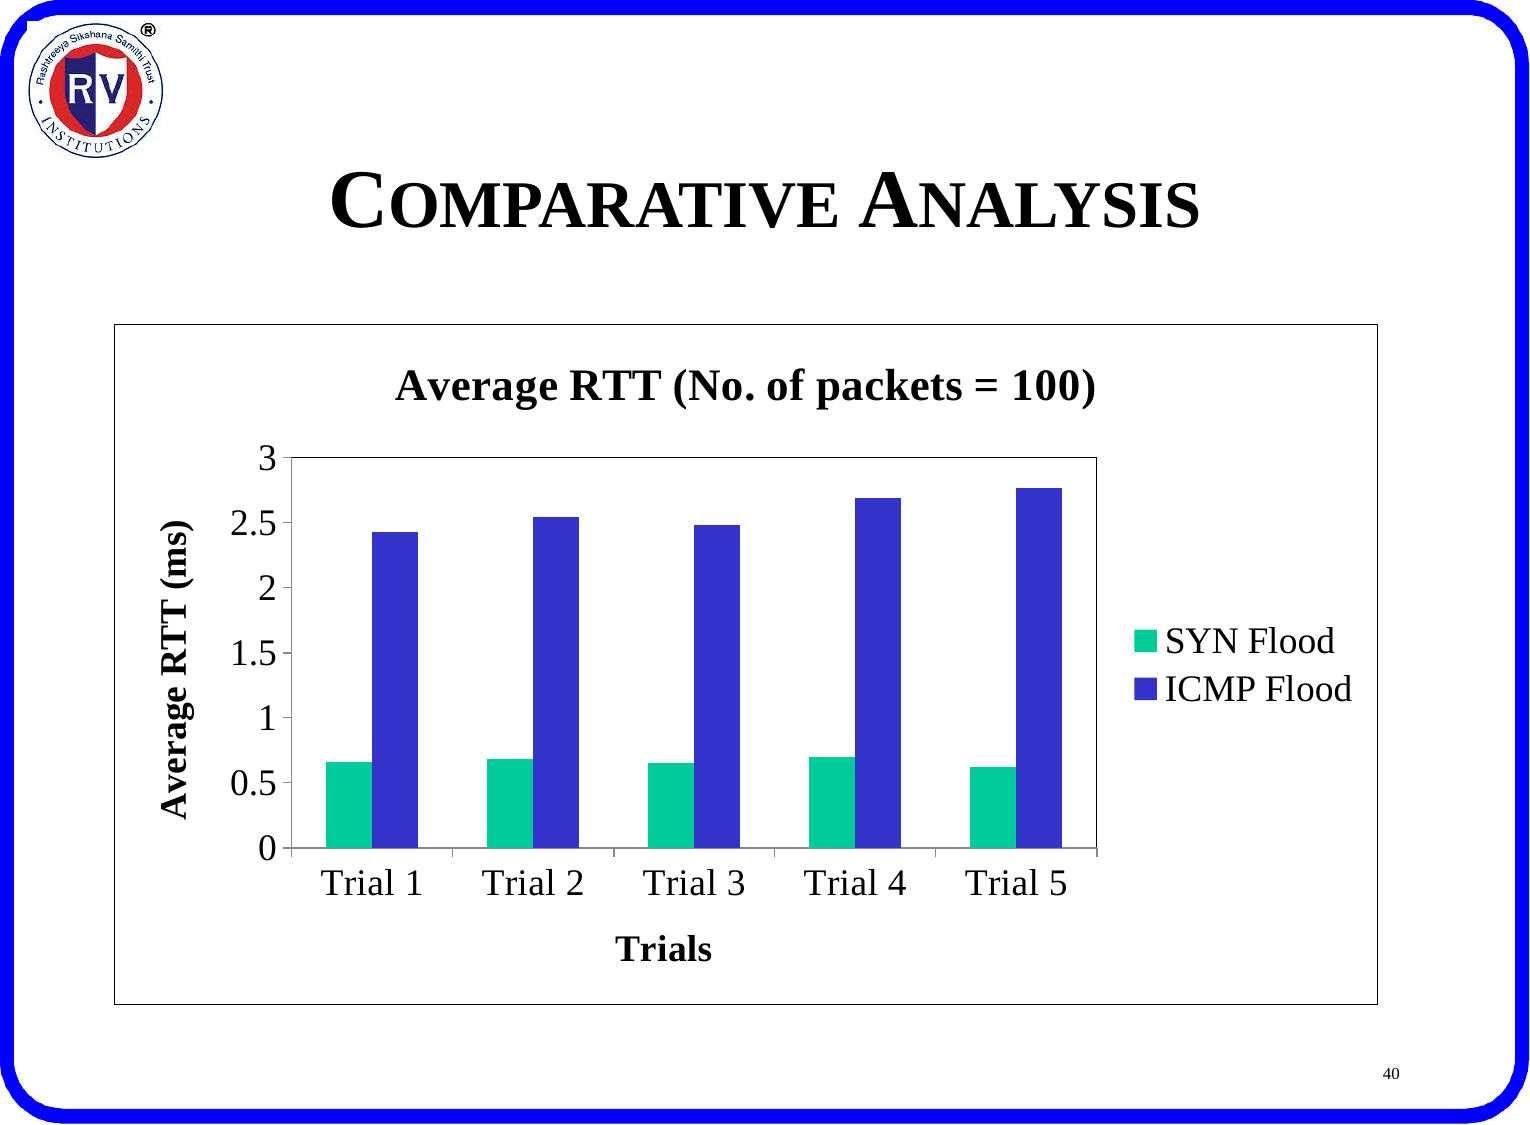

# COMPARATIVE ANALYSIS

### Chart: Average RTT (No. of packets = 100)

| Category | SYN Flood | ICMP Flood |
|---|---|---|
| Trial 1 | 0.66 | 2.43 |
| Trial 2 | 0.68 | 2.54 |
| Trial 3 | 0.65 | 2.48 |
| Trial 4 | 0.7 | 2.69 |
| Trial 5 | 0.62 | 2.77 |
40